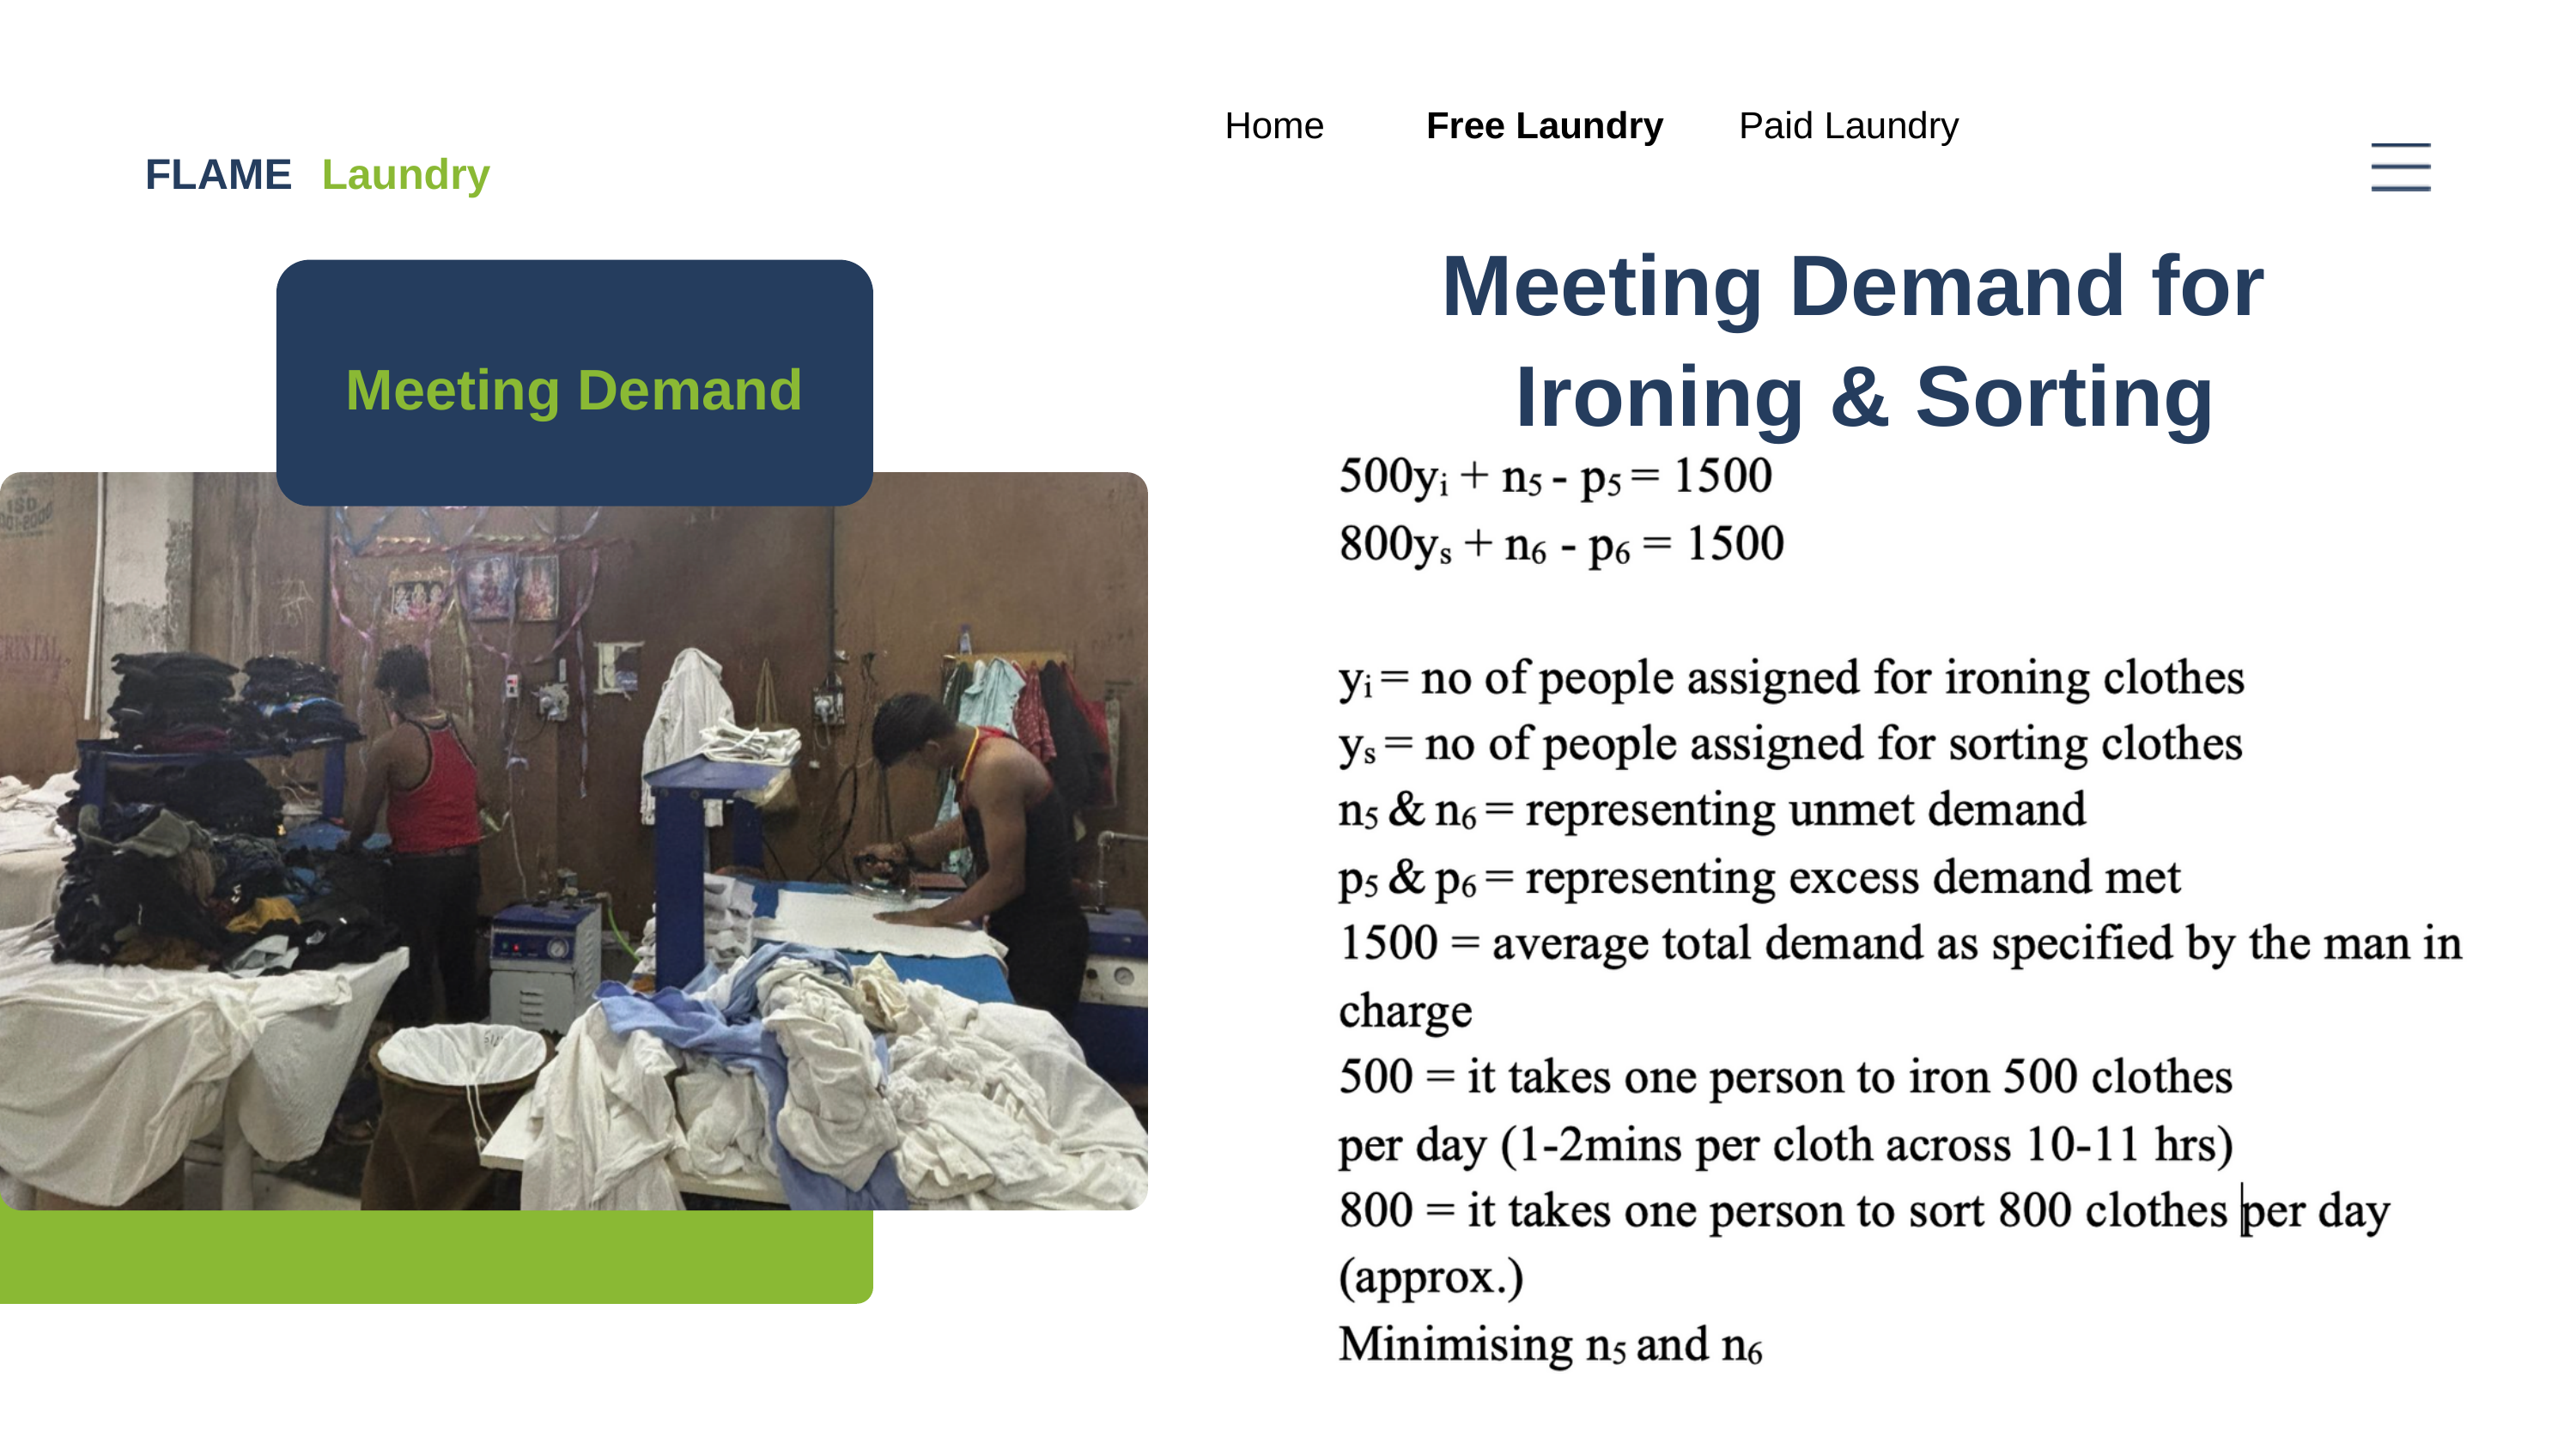

Home
Free Laundry
Paid Laundry
FLAME
Laundry

Meeting Demand for
Ironing & Sorting

Meeting Demand